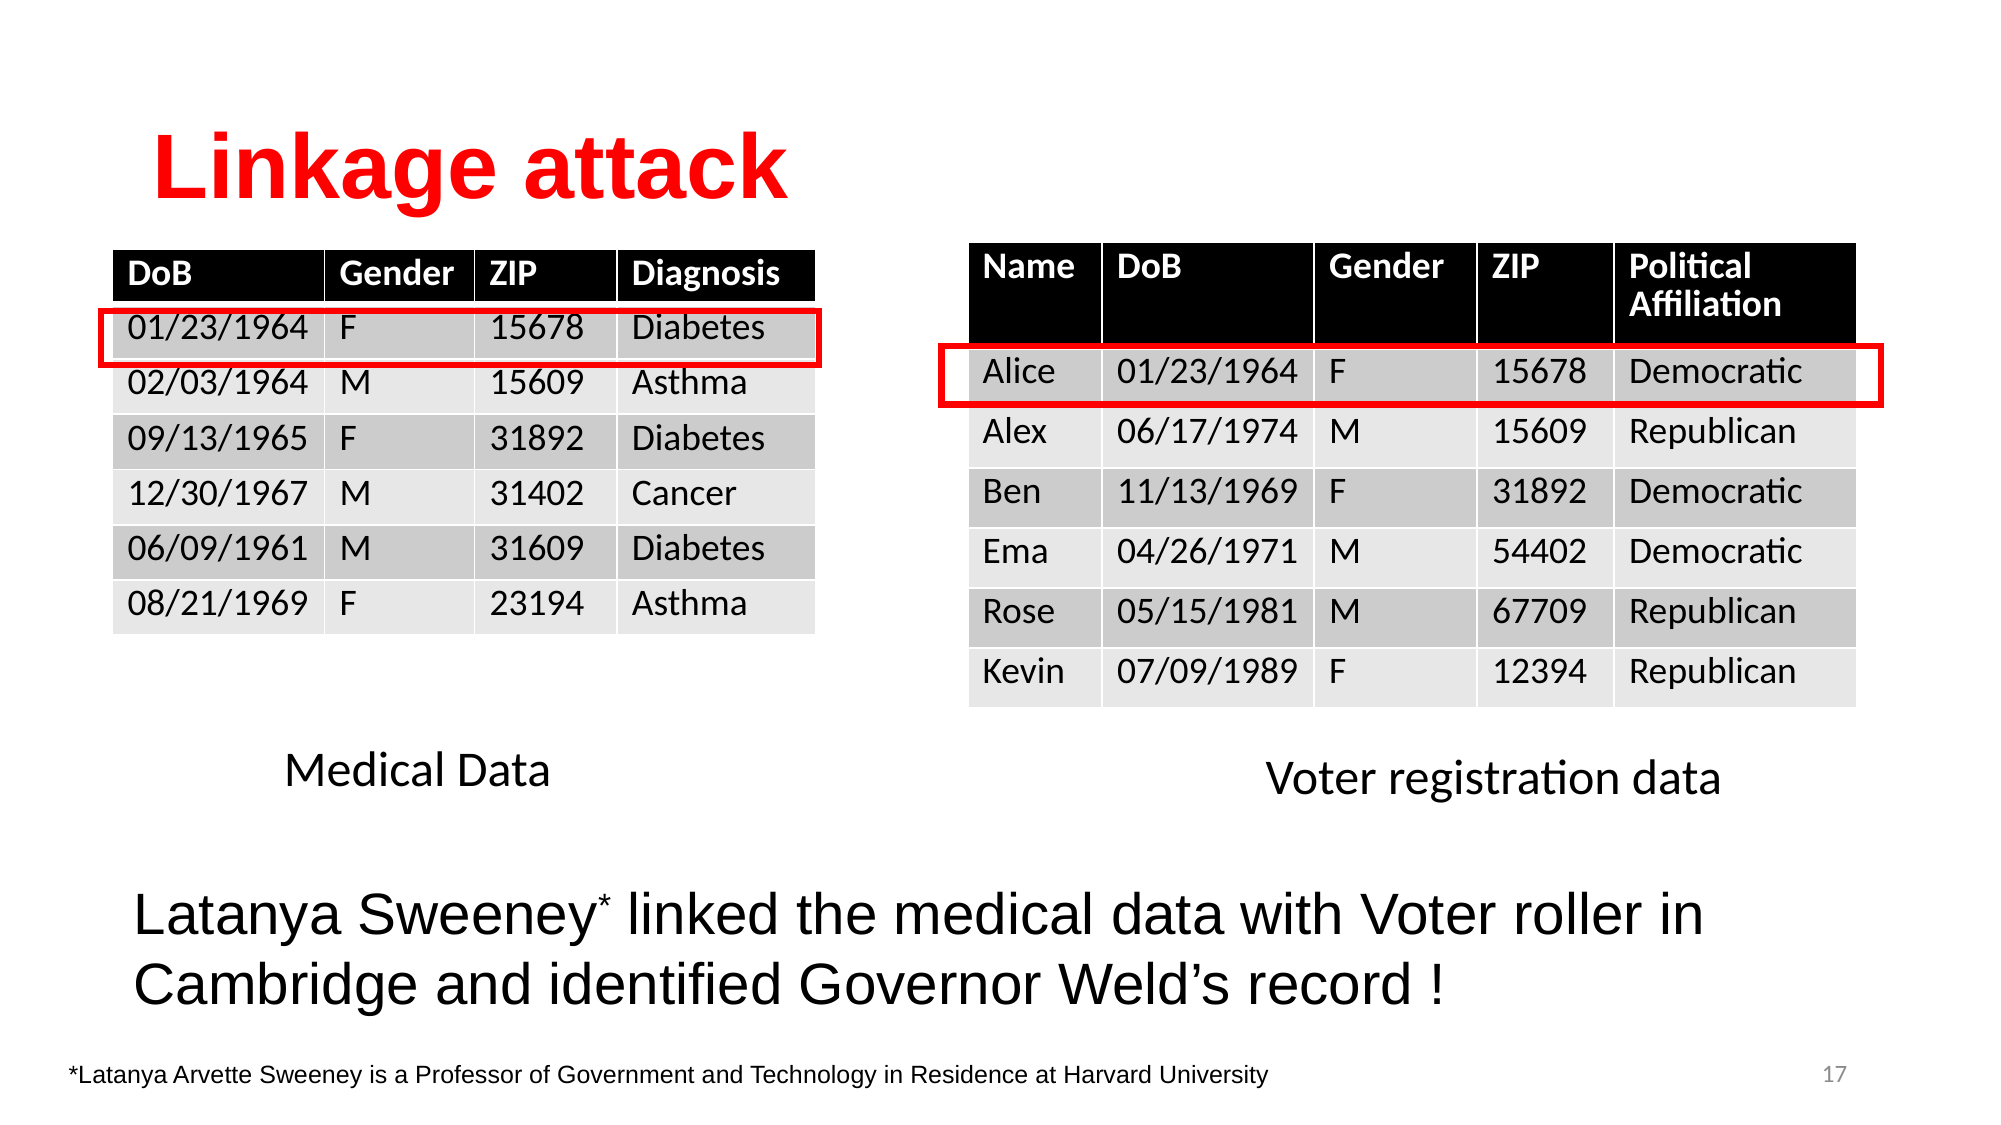

# Linkage attack
| Name | DoB | Gender | ZIP | Political Affiliation |
| --- | --- | --- | --- | --- |
| Alice | 01/23/1964 | F | 15678 | Democratic |
| Alex | 06/17/1974 | M | 15609 | Republican |
| Ben | 11/13/1969 | F | 31892 | Democratic |
| Ema | 04/26/1971 | M | 54402 | Democratic |
| Rose | 05/15/1981 | M | 67709 | Republican |
| Kevin | 07/09/1989 | F | 12394 | Republican |
| DoB | Gender | ZIP | Diagnosis |
| --- | --- | --- | --- |
| 01/23/1964 | F | 15678 | Diabetes |
| 02/03/1964 | M | 15609 | Asthma |
| 09/13/1965 | F | 31892 | Diabetes |
| 12/30/1967 | M | 31402 | Cancer |
| 06/09/1961 | M | 31609 | Diabetes |
| 08/21/1969 | F | 23194 | Asthma |

Medical Data
Voter registration data
Latanya Sweeney* linked the medical data with Voter roller in Cambridge and identified Governor Weld’s record !
17
*Latanya Arvette Sweeney is a Professor of Government and Technology in Residence at Harvard University